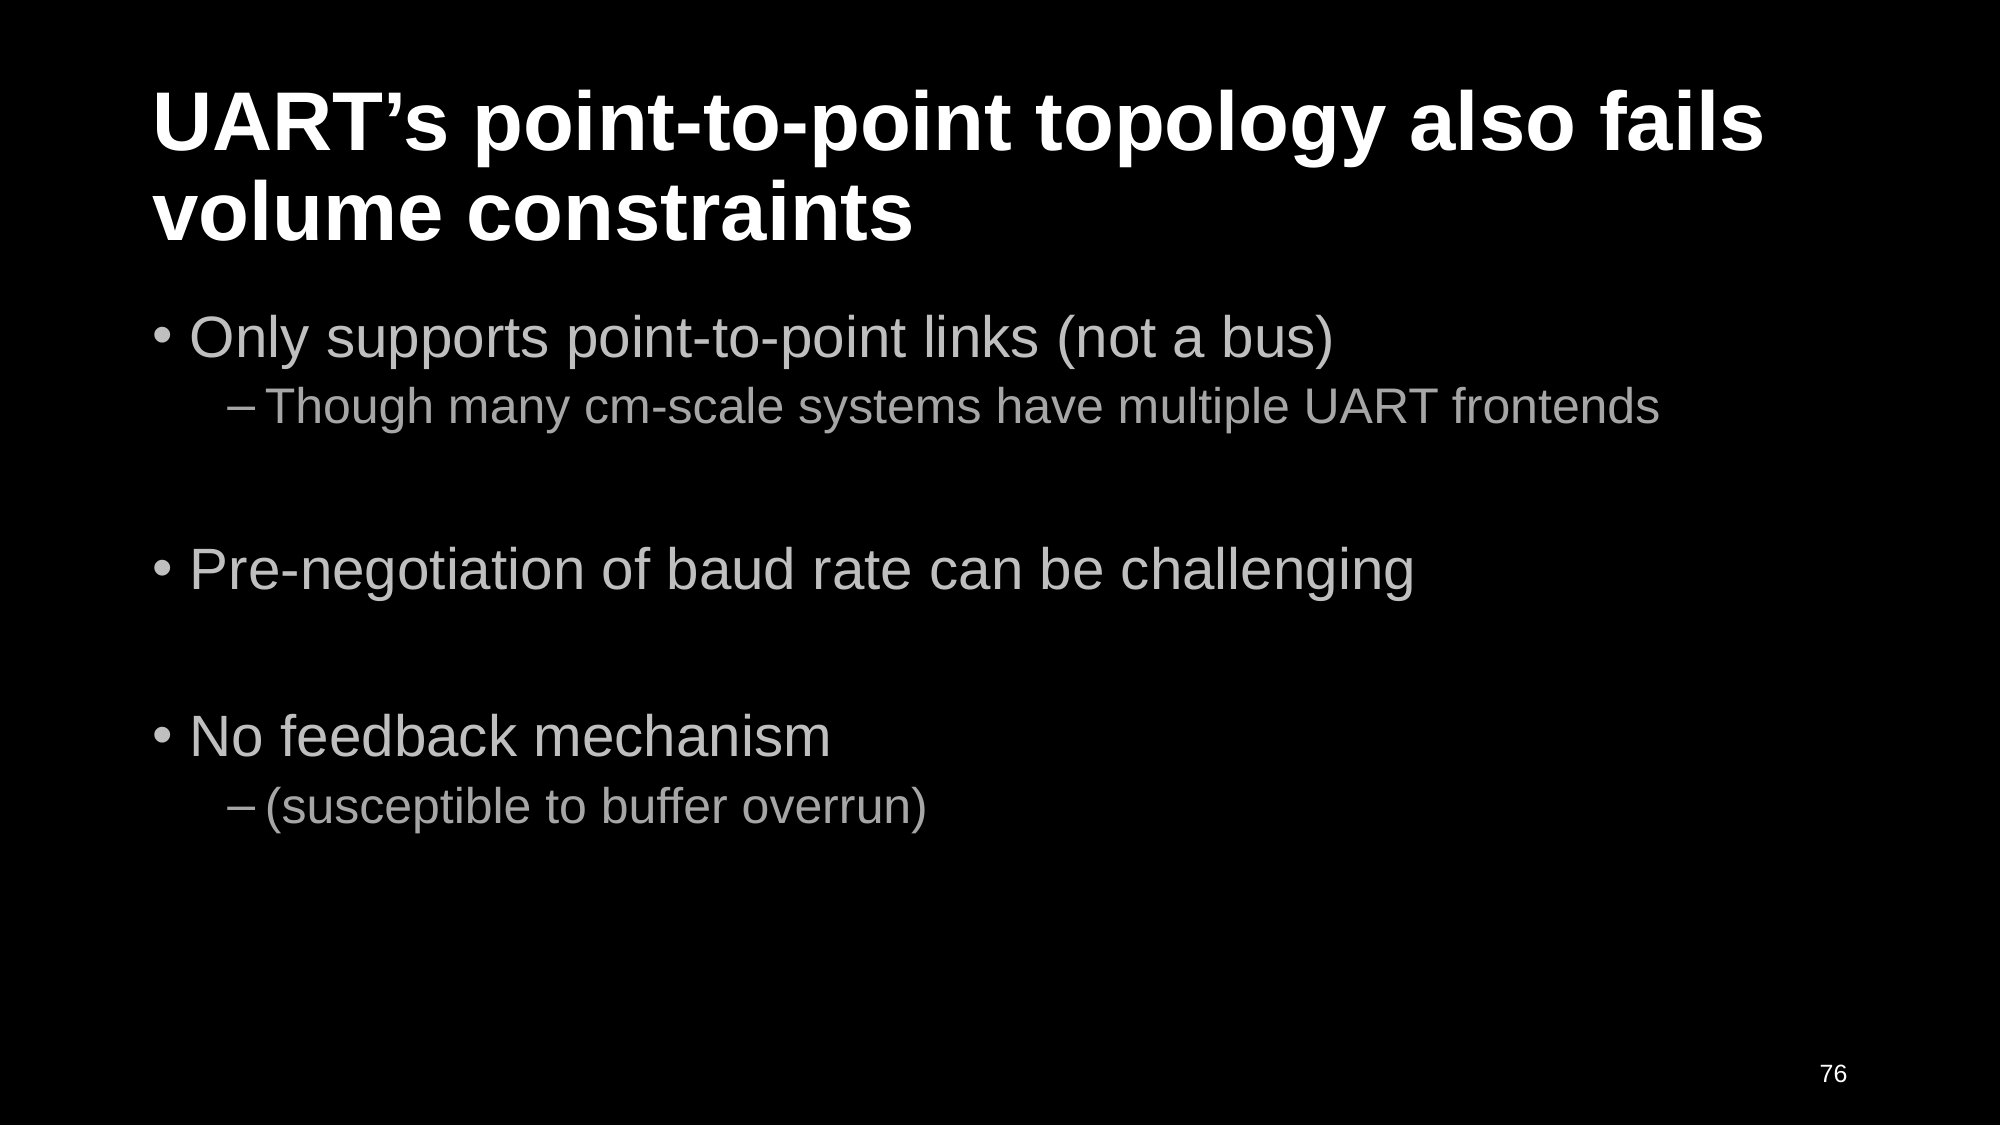

# UART’s point-to-point topology also fails volume constraints
Only supports point-to-point links (not a bus)
Though many cm-scale systems have multiple UART frontends

Pre-negotiation of baud rate can be challenging

No feedback mechanism
(susceptible to buffer overrun)

76